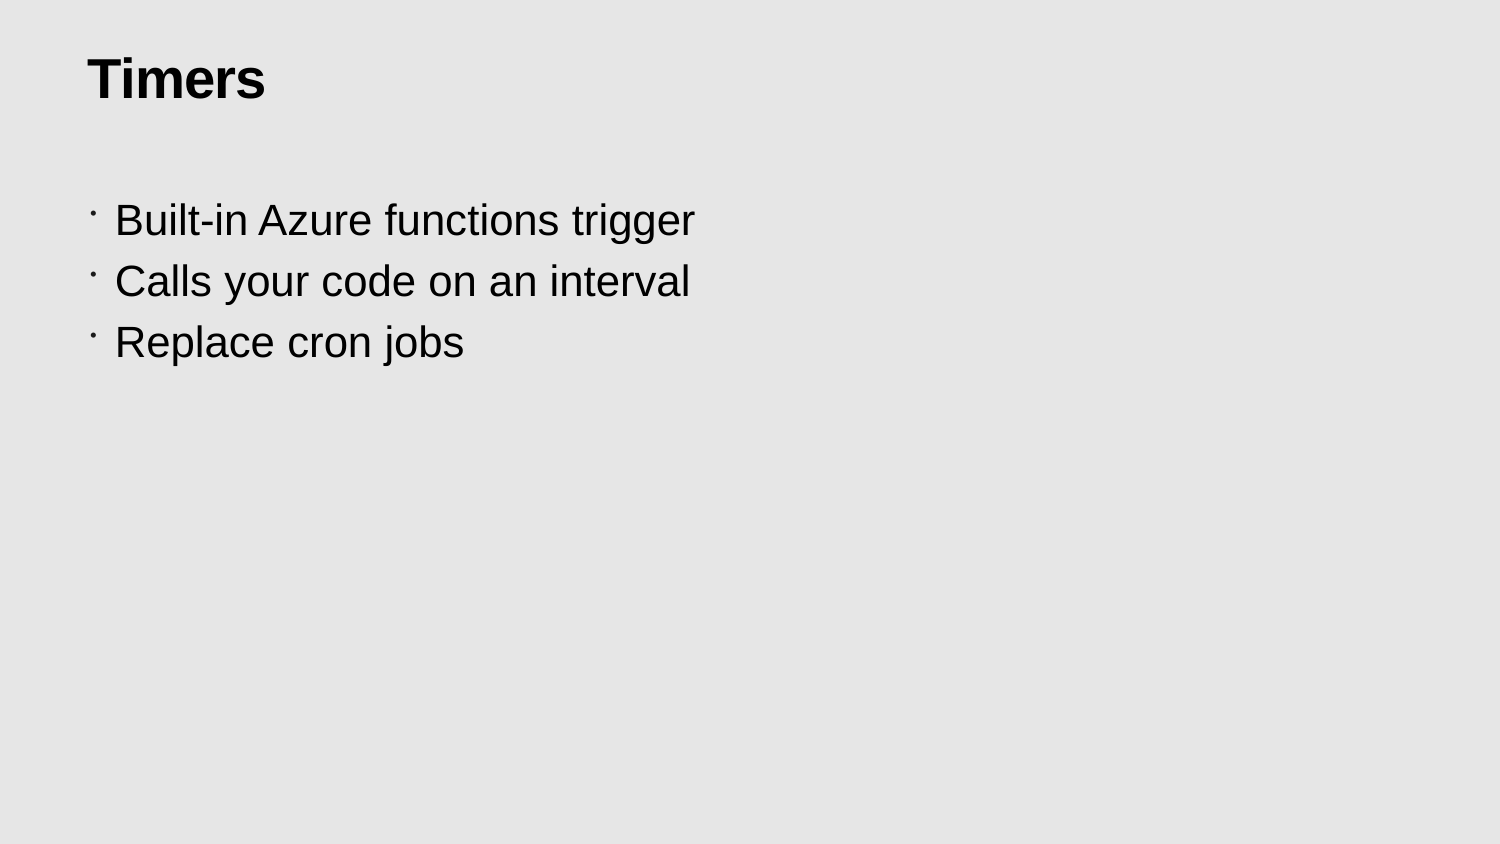

# Timers
Built-in Azure functions trigger
Calls your code on an interval
Replace cron jobs